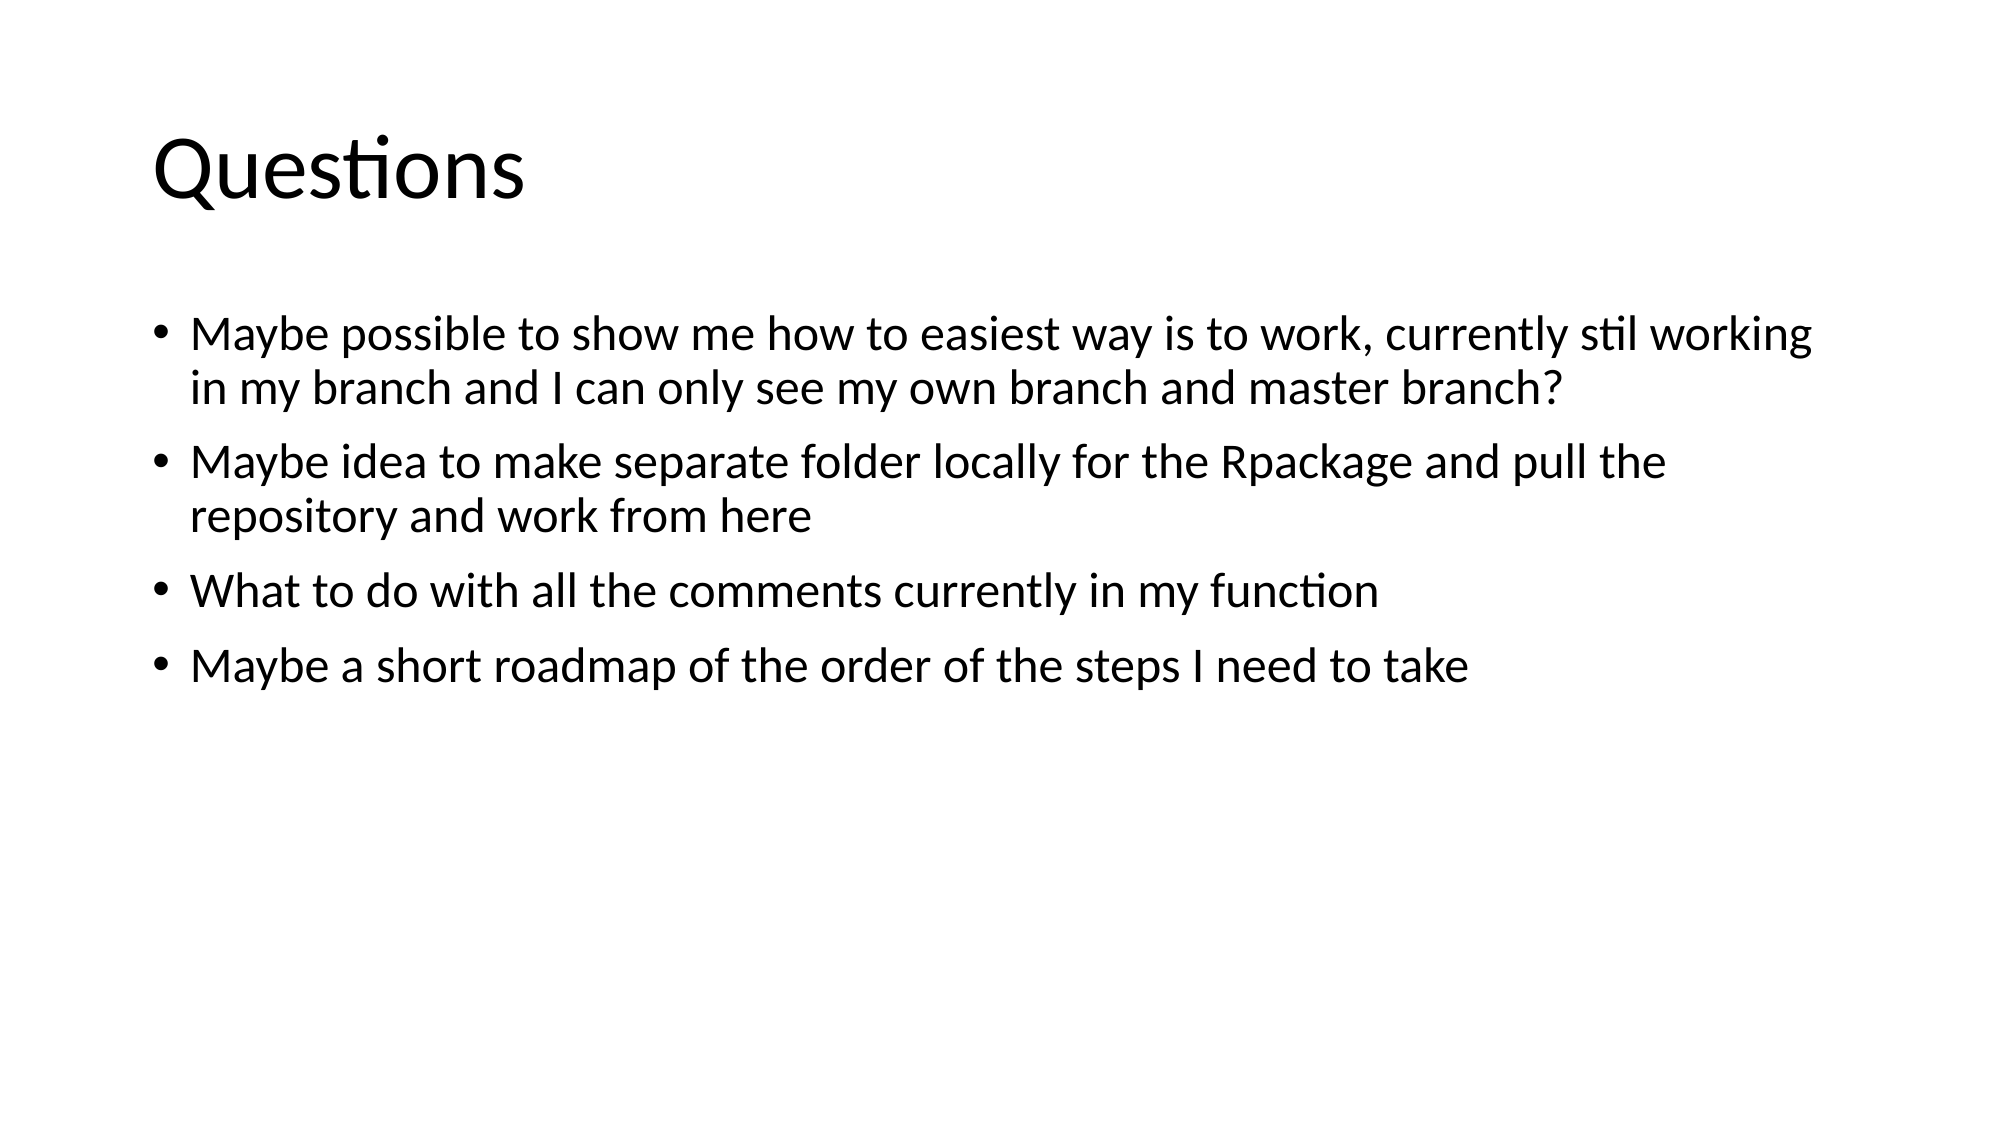

# Questions
Maybe possible to show me how to easiest way is to work, currently stil working in my branch and I can only see my own branch and master branch?
Maybe idea to make separate folder locally for the Rpackage and pull the repository and work from here
What to do with all the comments currently in my function
Maybe a short roadmap of the order of the steps I need to take